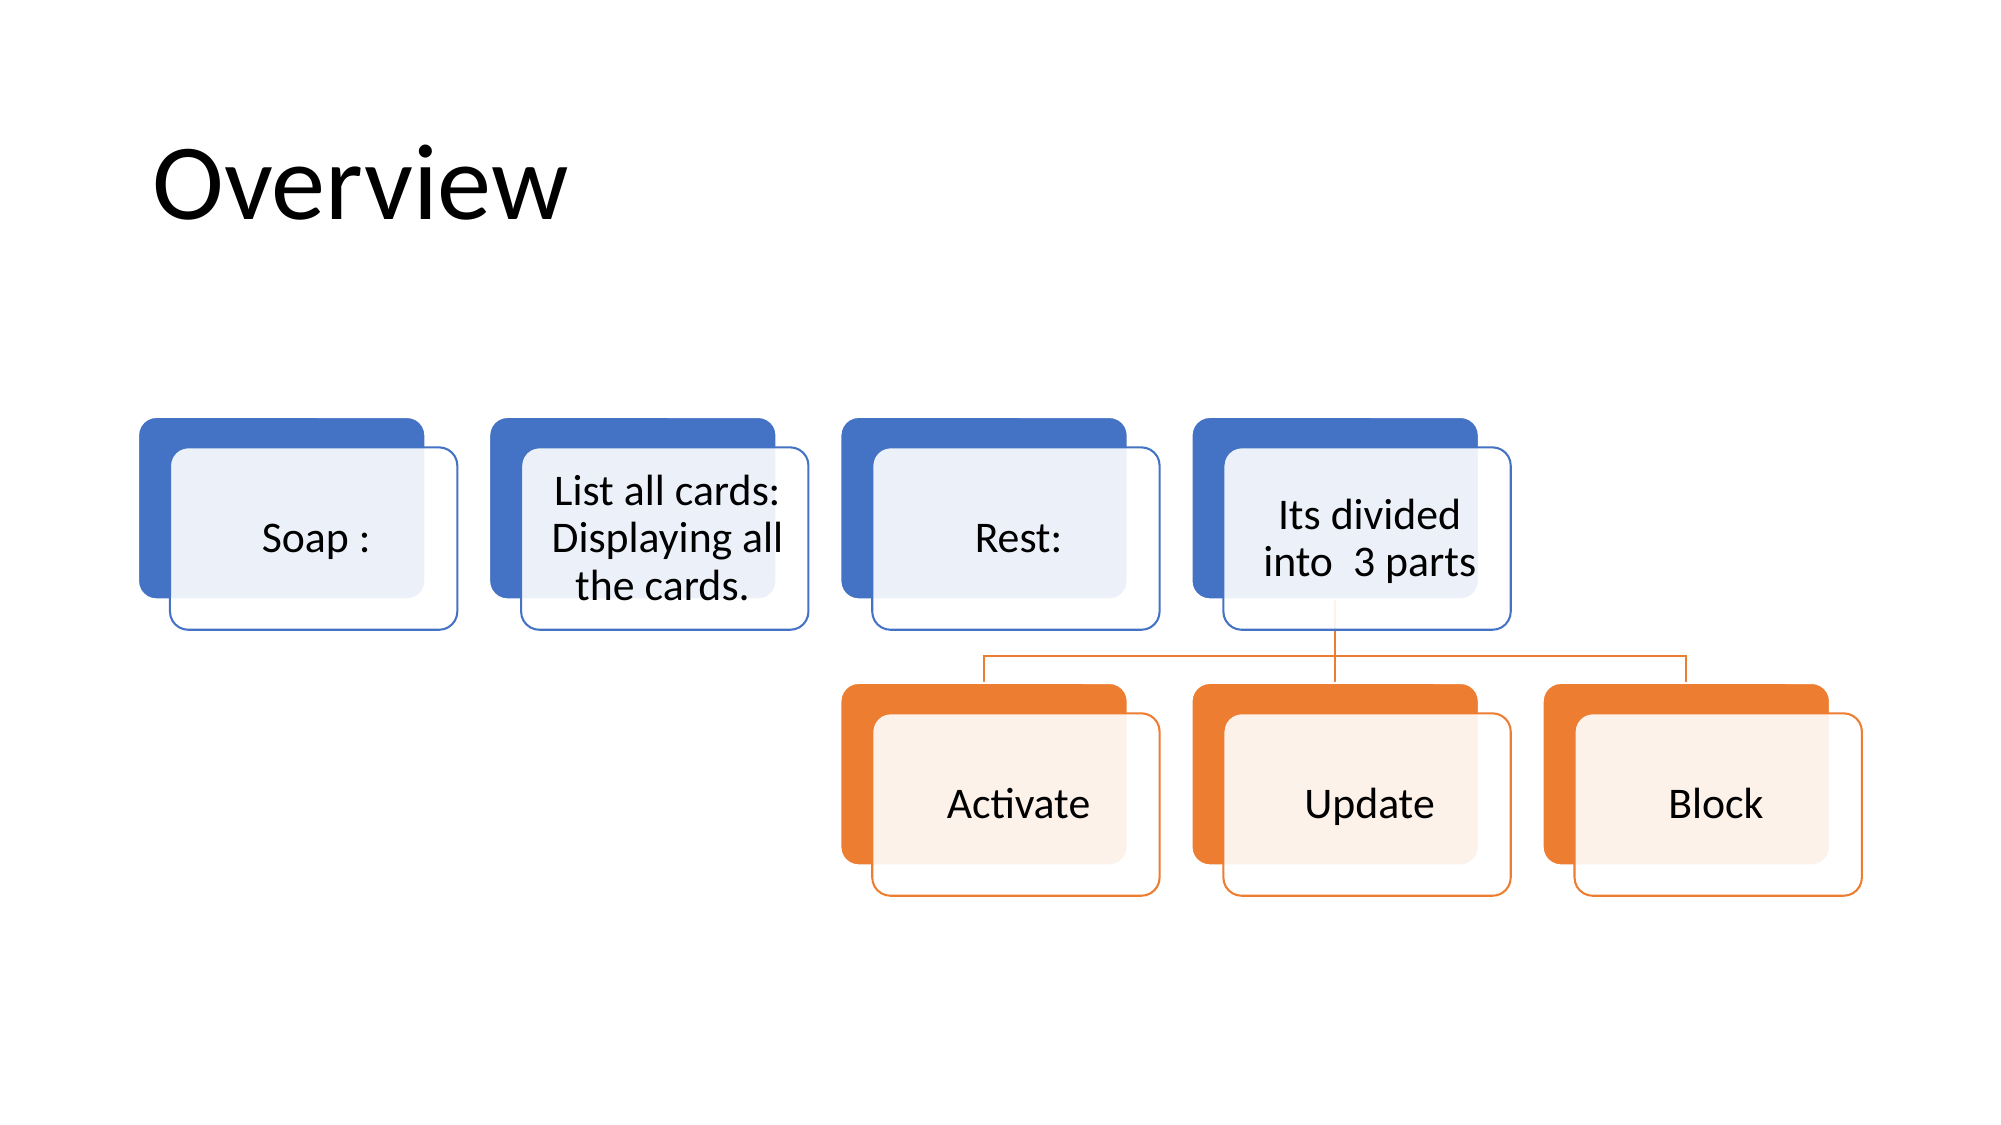

# Overview
Soap :
List all cards: Displaying all the cards.
Rest:
Its divided into  3 parts
Activate
Update
Block